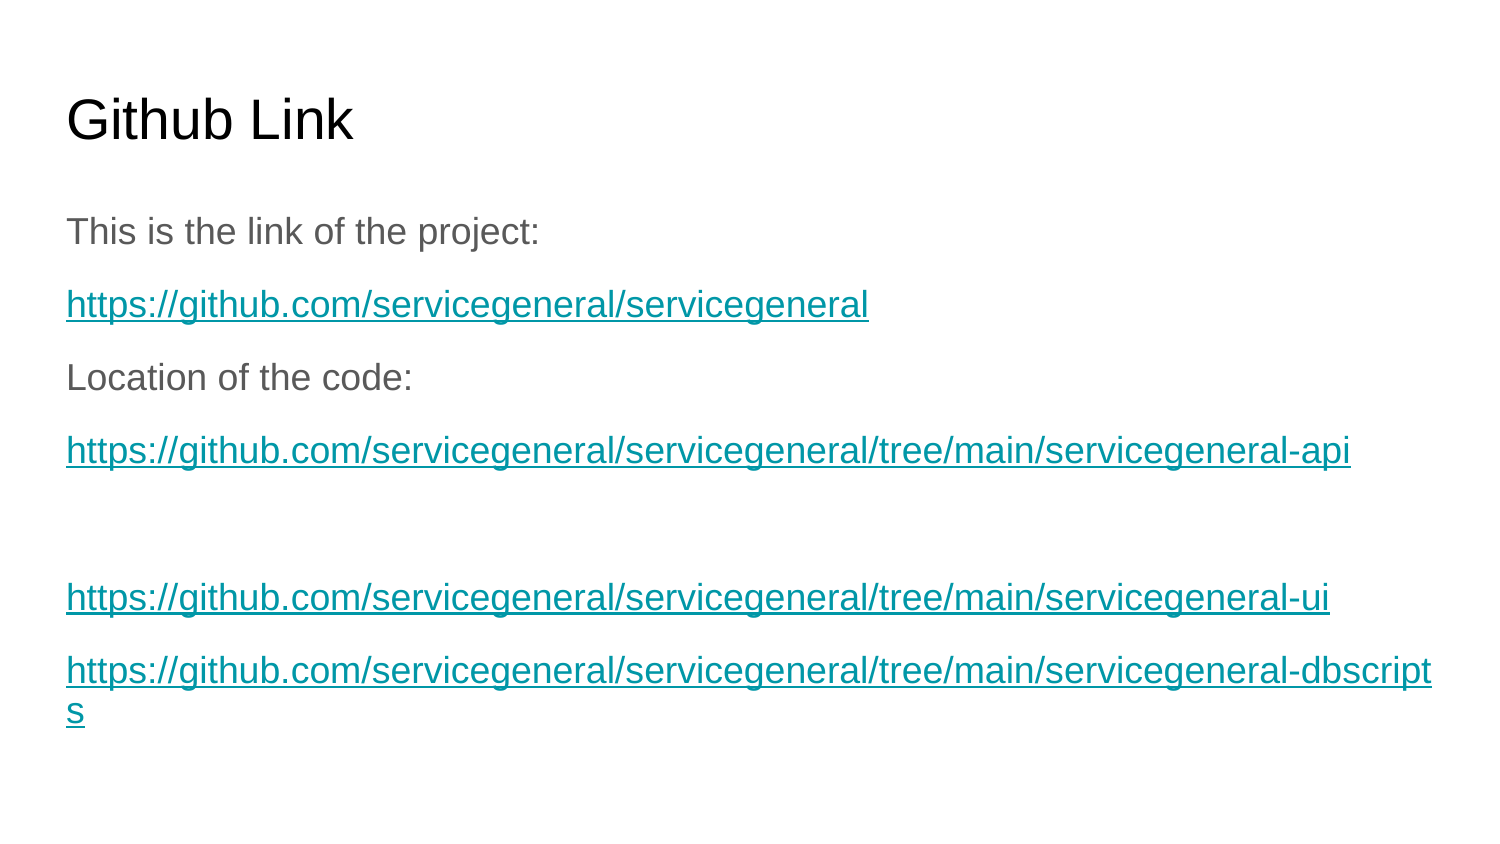

# Github Link
This is the link of the project:
https://github.com/servicegeneral/servicegeneral
Location of the code:
https://github.com/servicegeneral/servicegeneral/tree/main/servicegeneral-api

https://github.com/servicegeneral/servicegeneral/tree/main/servicegeneral-ui
https://github.com/servicegeneral/servicegeneral/tree/main/servicegeneral-dbscripts